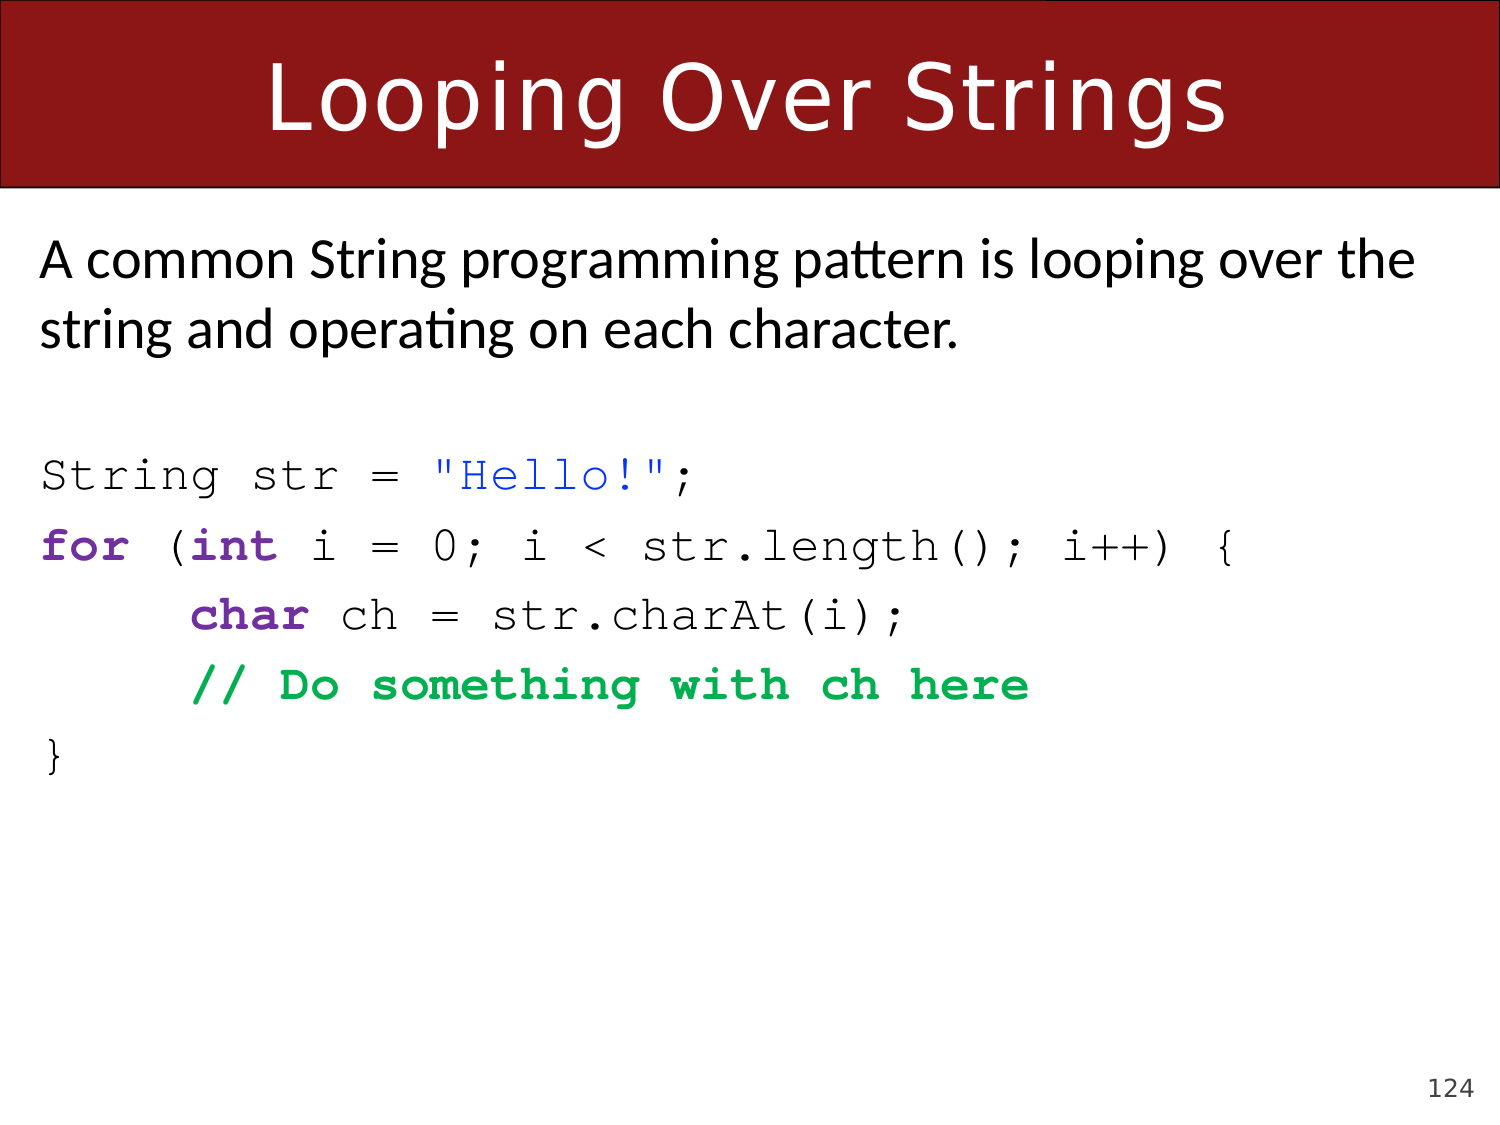

# Looping Over Strings
A common String programming pattern is looping over the string and operating on each character.

String str = "Hello!";
for (int i = 0; i < str.length(); i++) {
	char ch = str.charAt(i);
	// Do something with ch here
}